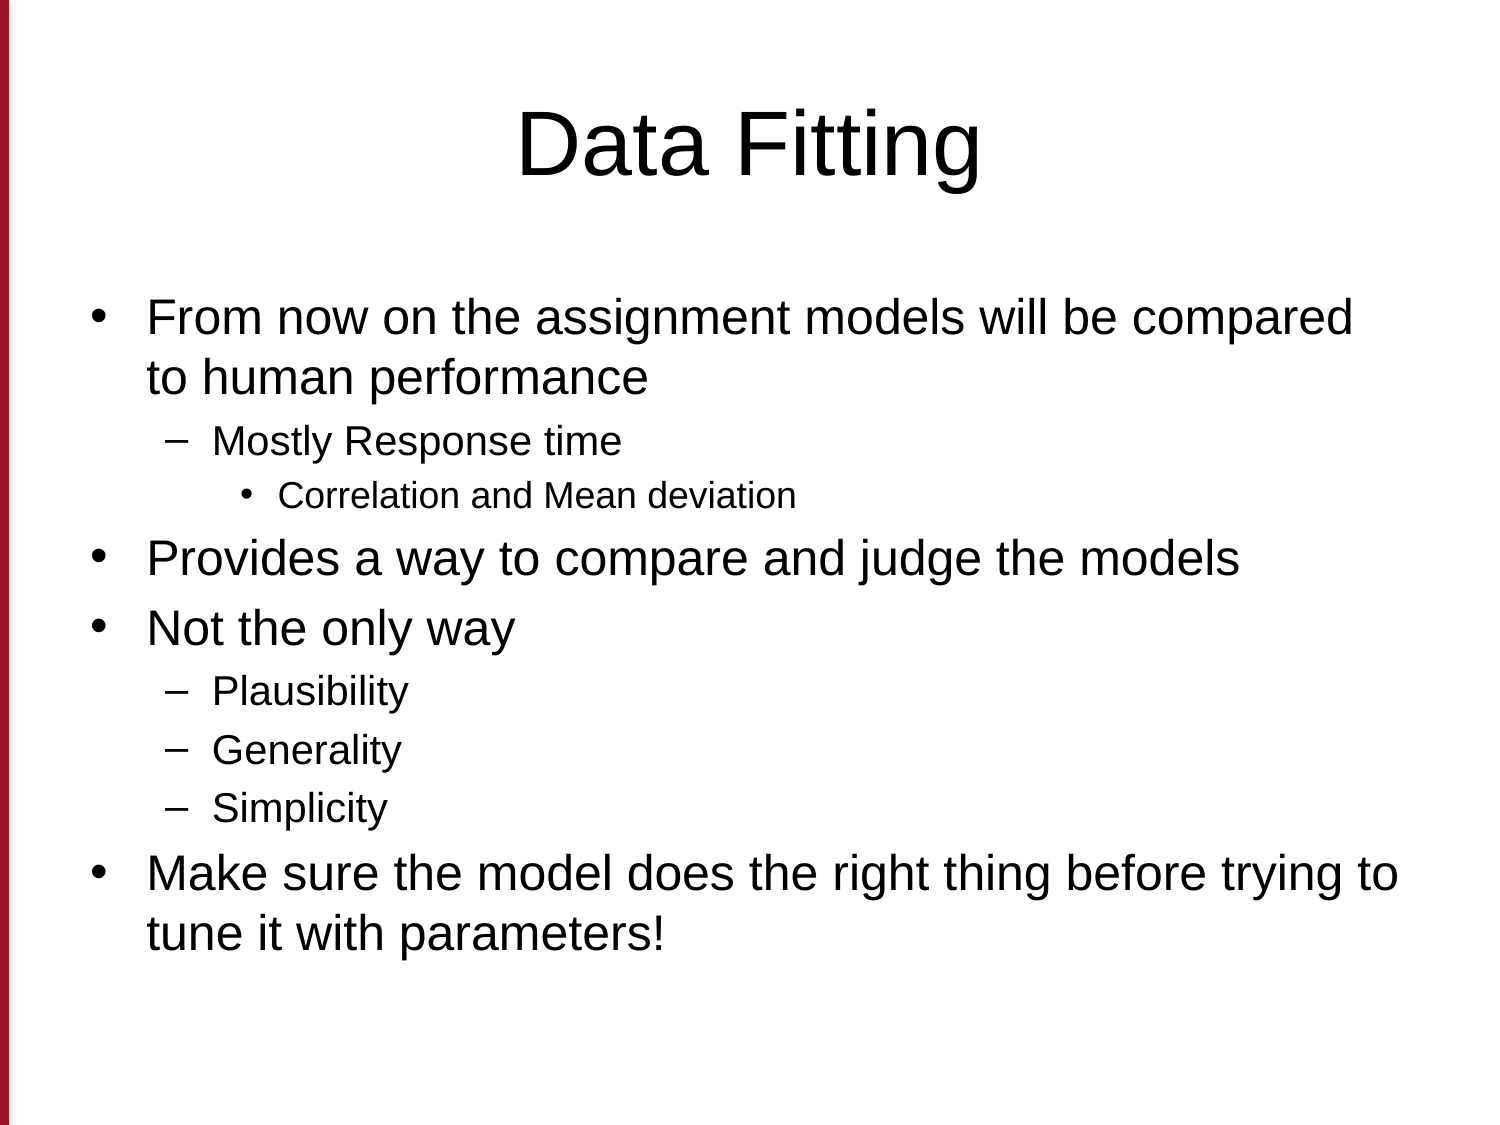

# Data Fitting
From now on the assignment models will be compared to human performance
Mostly Response time
Correlation and Mean deviation
Provides a way to compare and judge the models
Not the only way
Plausibility
Generality
Simplicity
Make sure the model does the right thing before trying to tune it with parameters!